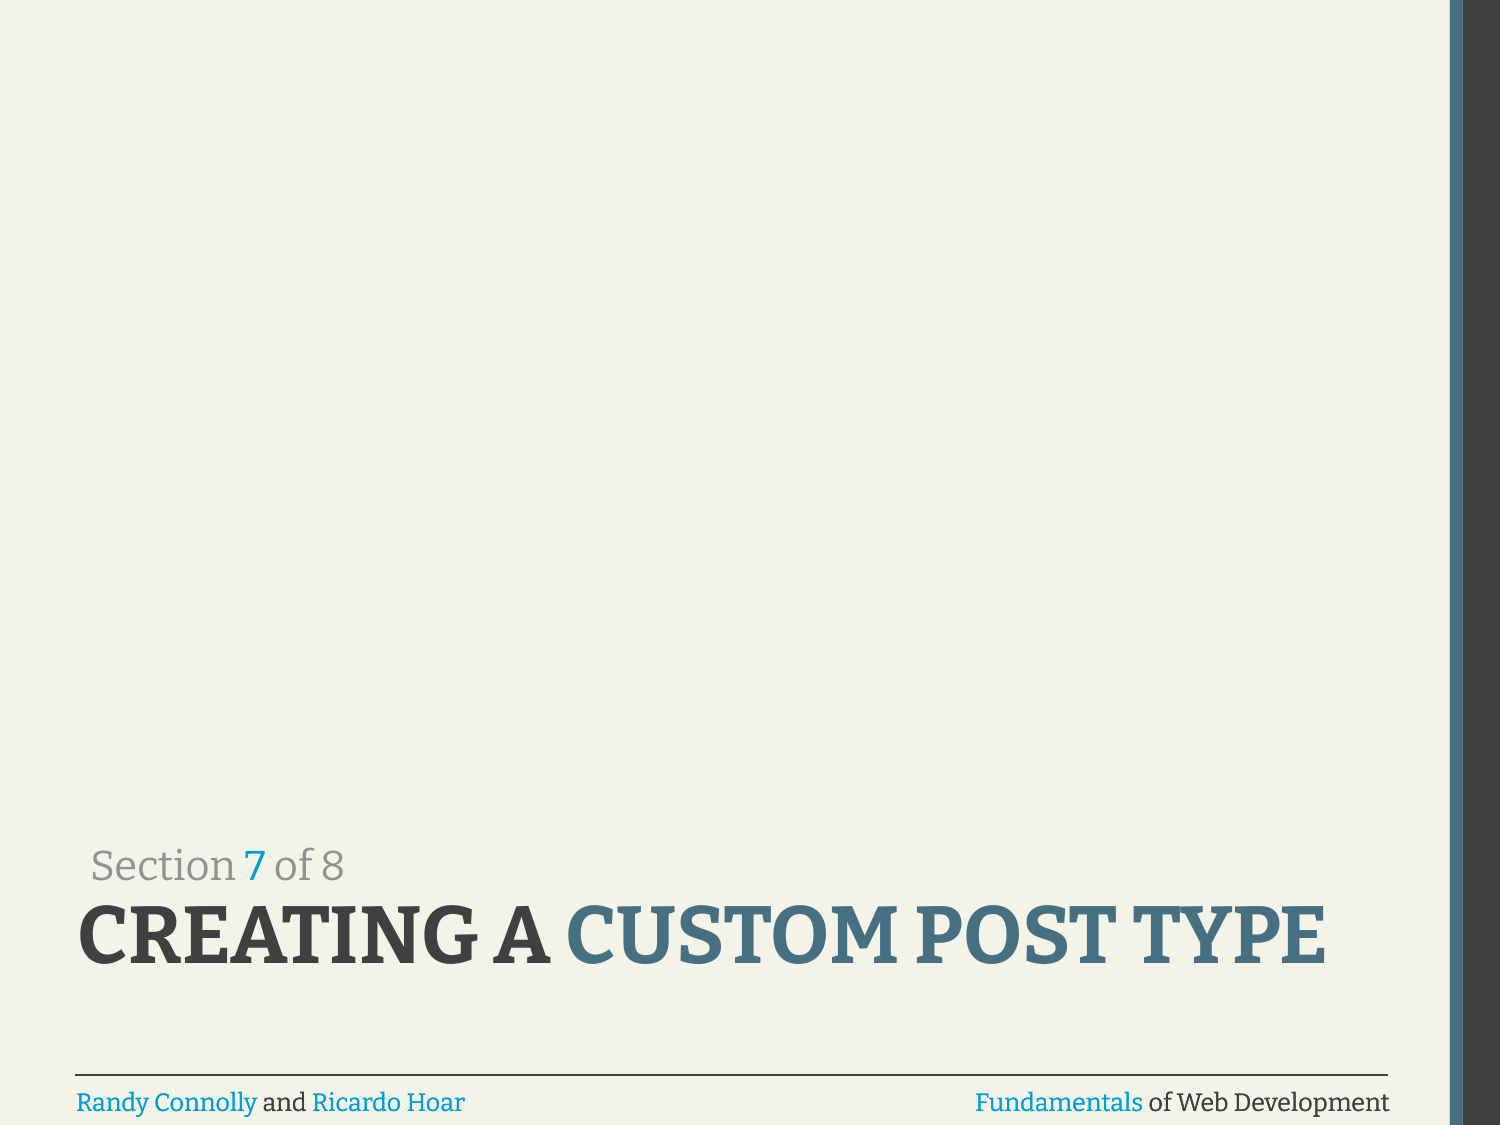

Section 7 of 8
# Creating a Custom Post Type